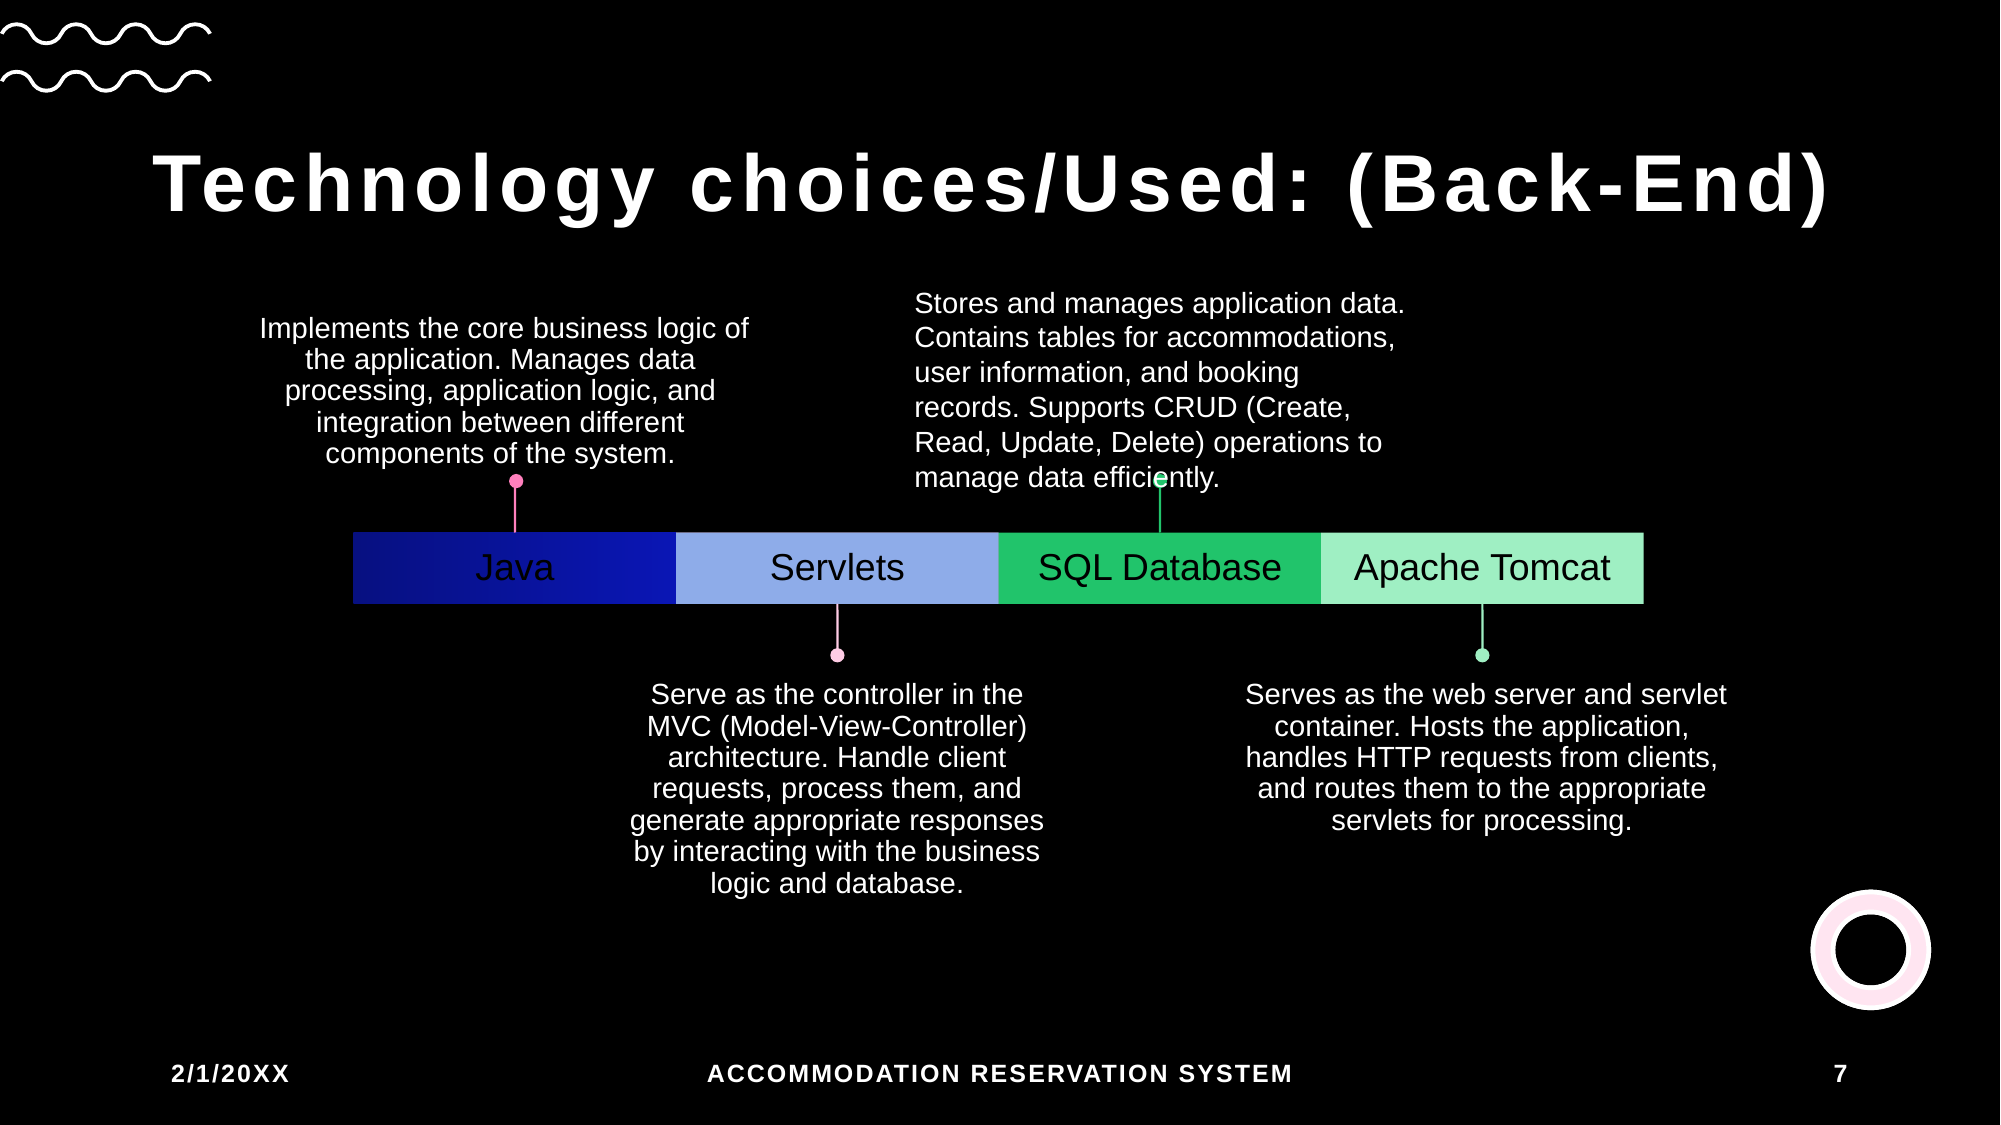

# Technology choices/Used: (Back-End)

 Implements the core business logic of the application. Manages data processing, application logic, and integration between different components of the system.

Stores and manages application data. Contains tables for accommodations, user information, and booking records. Supports CRUD (Create, Read, Update, Delete) operations to manage data efficiently.

Java

Servlets

SQL Database

Apache Tomcat

Serve as the controller in the MVC (Model-View-Controller) architecture. Handle client requests, process them, and generate appropriate responses by interacting with the business logic and database.

 Serves as the web server and servlet container. Hosts the application, handles HTTP requests from clients, and routes them to the appropriate servlets for processing.
2/1/20XX
Accommodation Reservation System
7